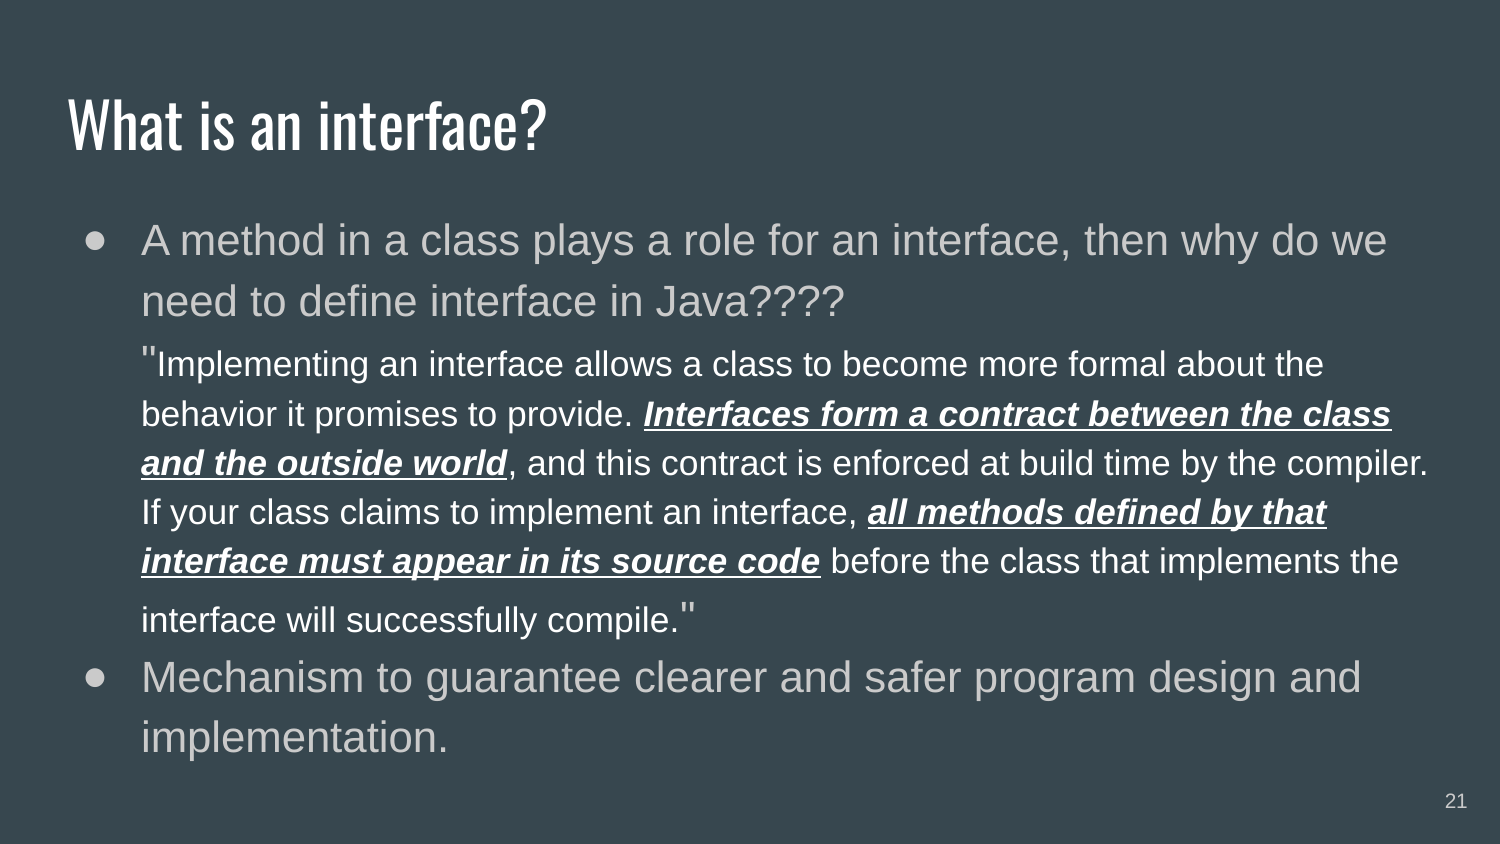

# What is an interface?
A method in a class plays a role for an interface, then why do we need to define interface in Java????
"Implementing an interface allows a class to become more formal about the behavior it promises to provide. Interfaces form a contract between the class and the outside world, and this contract is enforced at build time by the compiler. If your class claims to implement an interface, all methods defined by that interface must appear in its source code before the class that implements the interface will successfully compile."
Mechanism to guarantee clearer and safer program design and implementation.
21